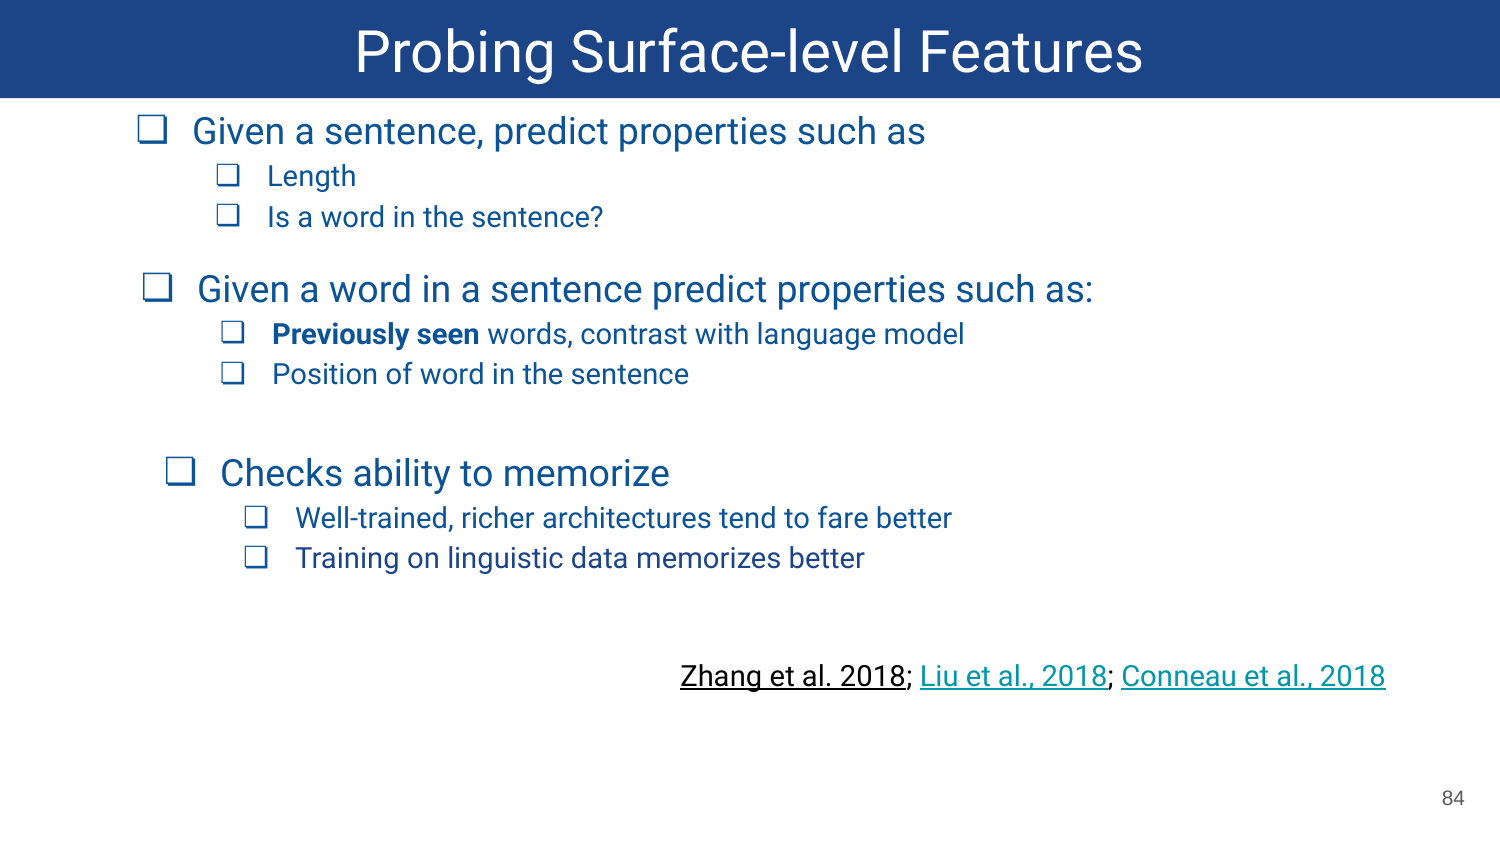

# Probing Surface-level Features
Given a sentence, predict properties such as
Length
Is a word in the sentence?
Given a word in a sentence predict properties such as:
Previously seen words, contrast with language model
Position of word in the sentence
Checks ability to memorize
Well-trained, richer architectures tend to fare better
Training on linguistic data memorizes better
Zhang et al. 2018; Liu et al., 2018; Conneau et al., 2018
84